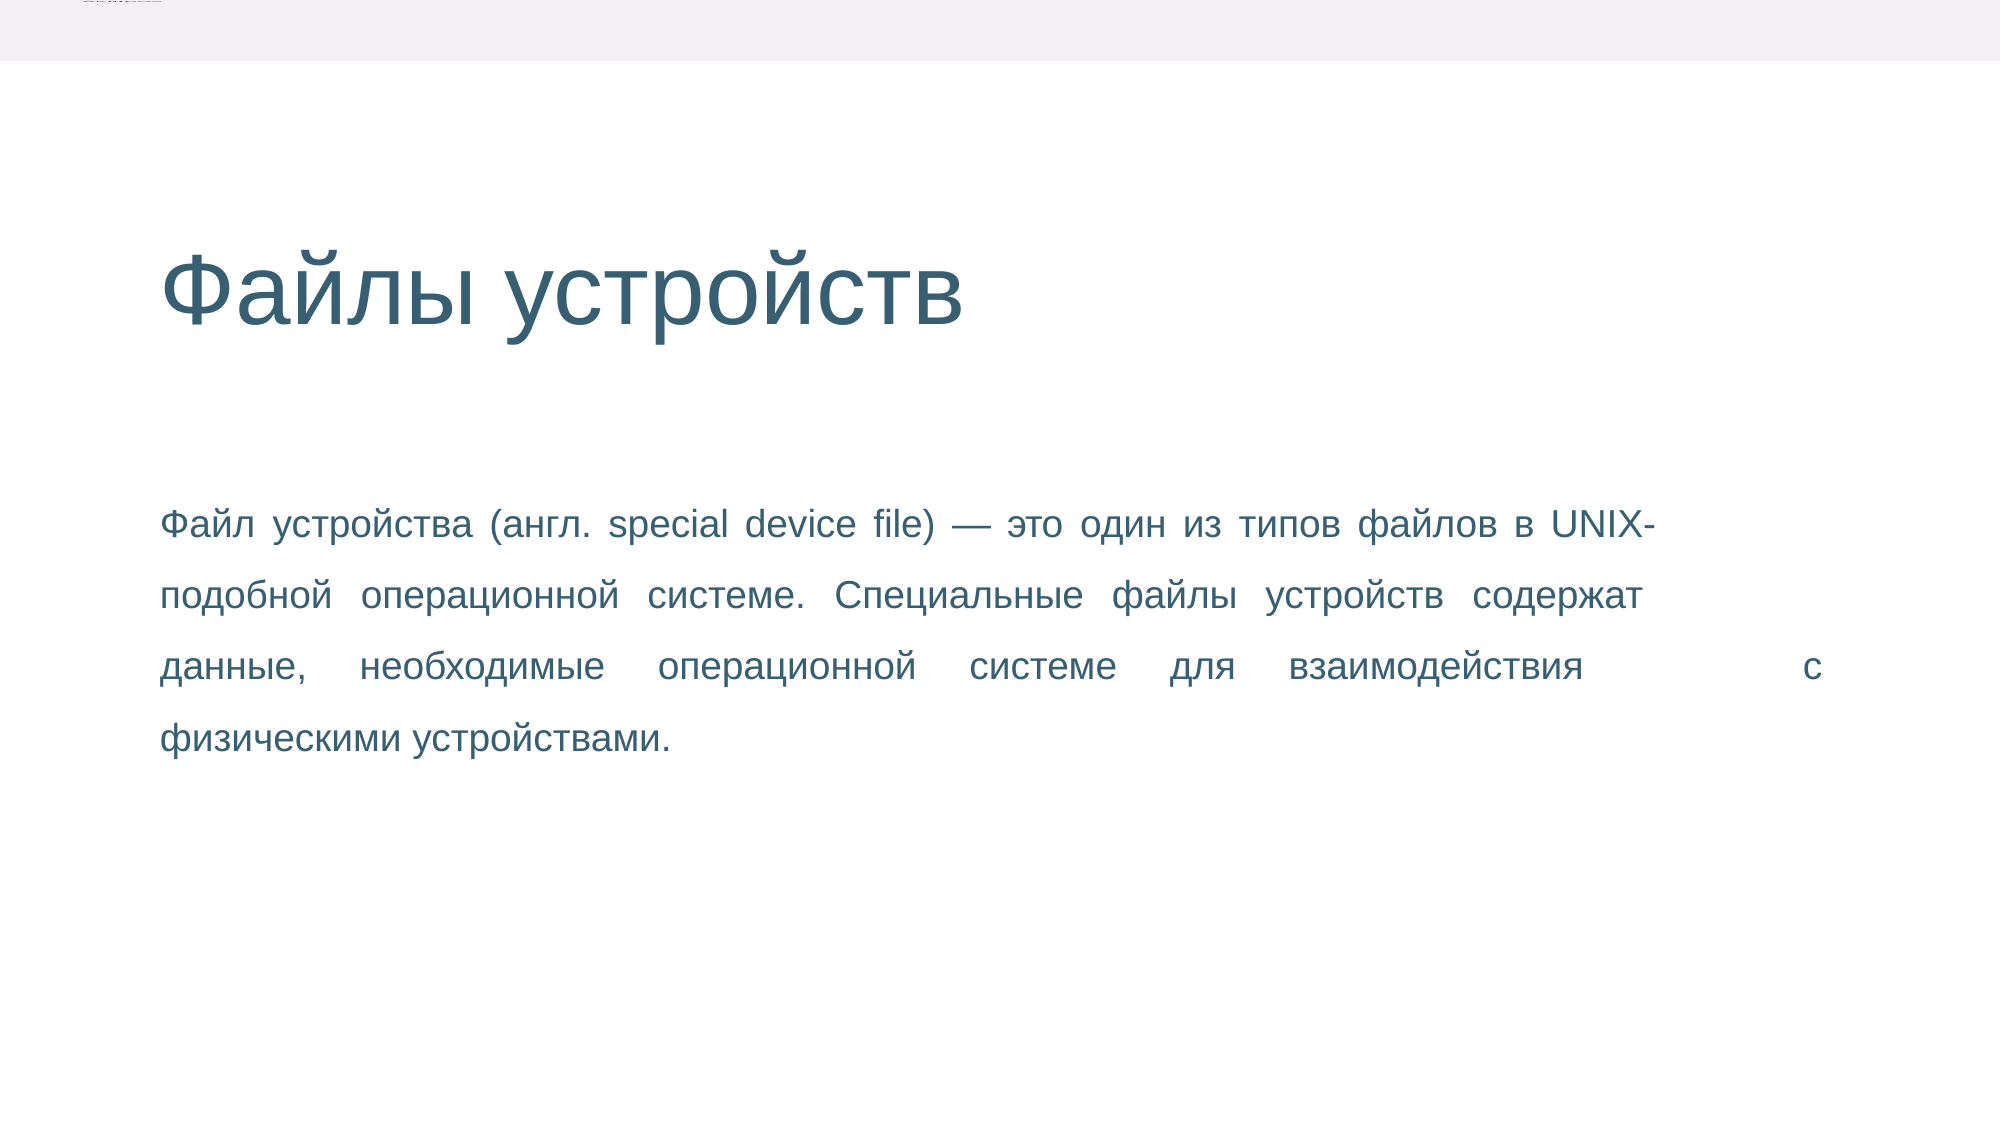

Файлы устройств
Файл устройства (англ. special device ﬁle) — это один из типов файлов в UNIX-
подобной операционной системе. Специальные файлы устройств содержат
данные, необходимые операционной системе для взаимодействия
физическими устройствами.
с